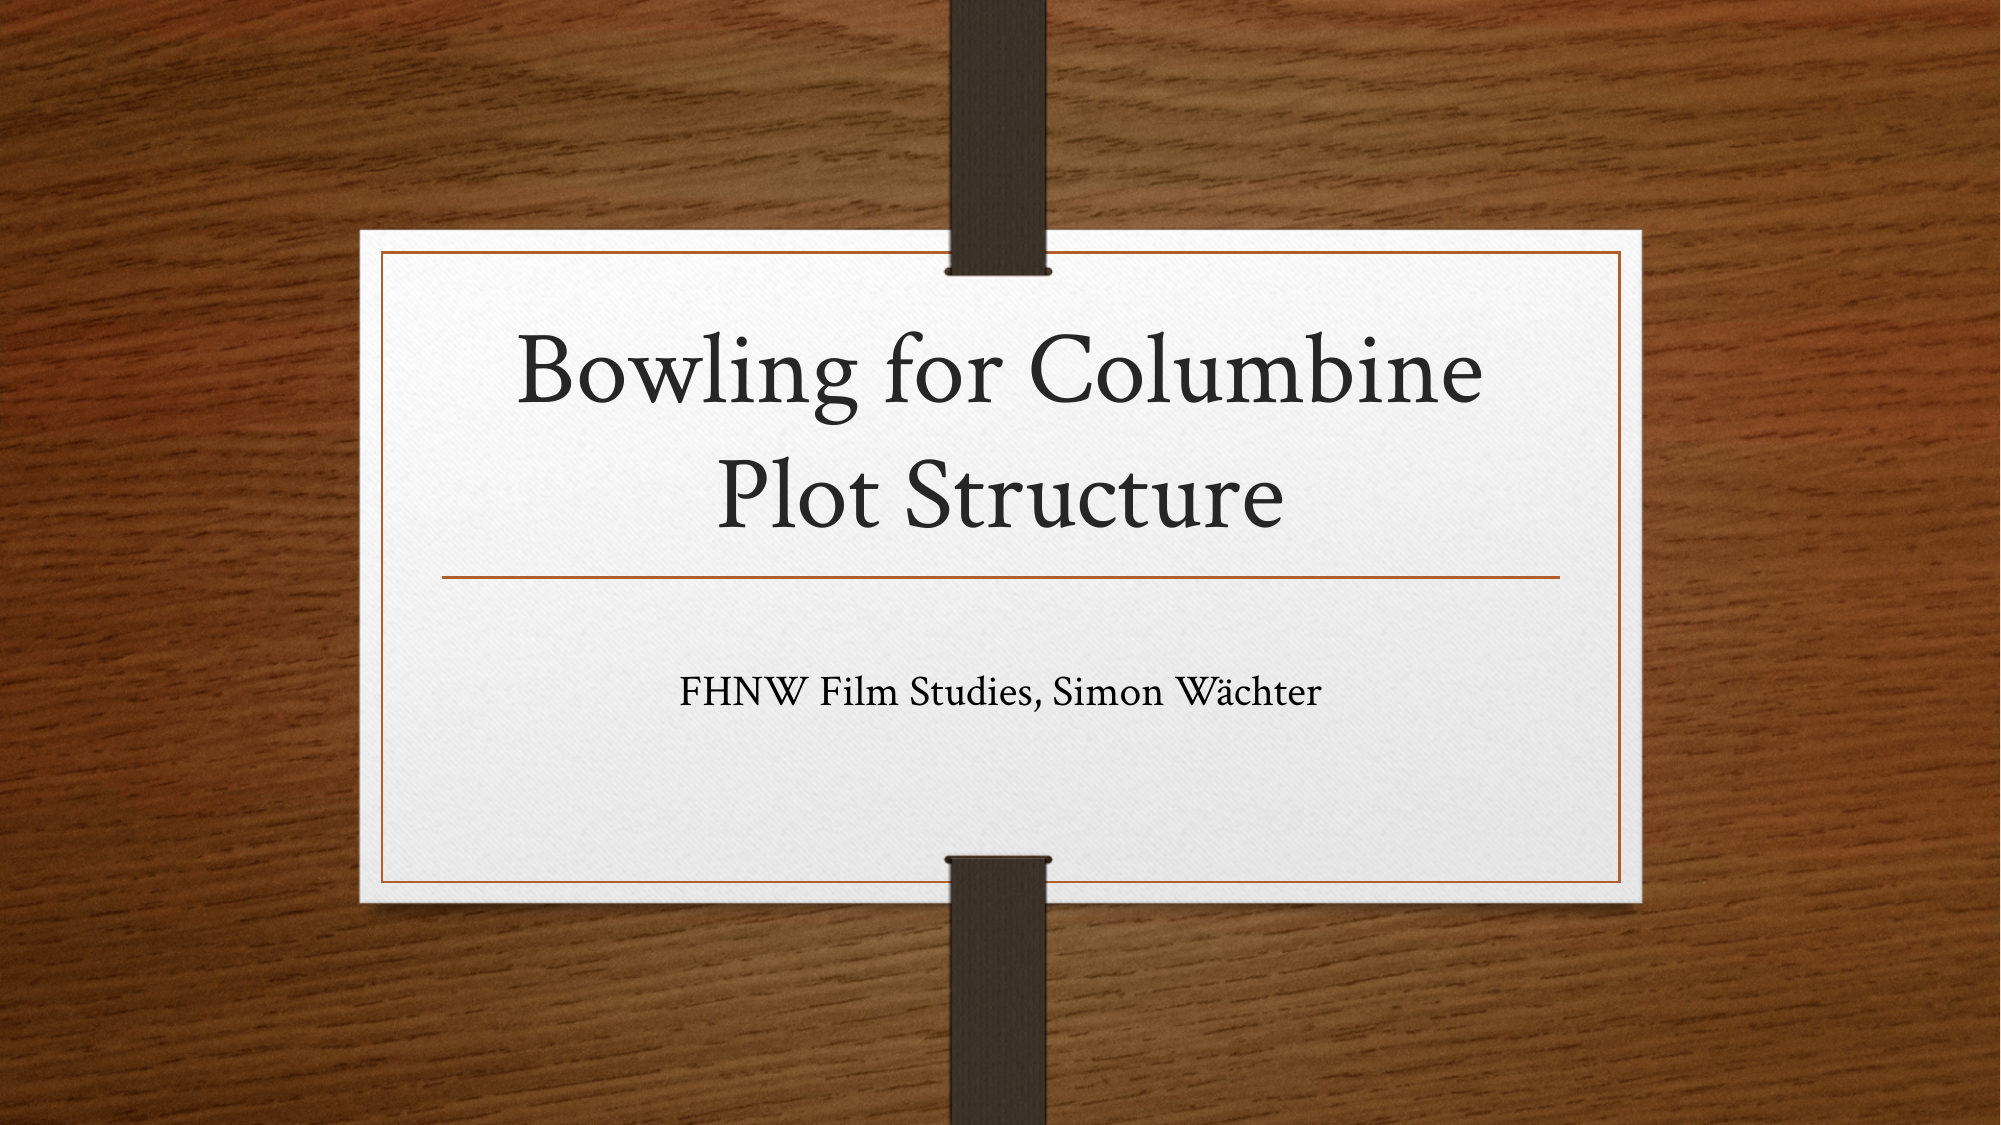

# Bowling for Columbine Plot Structure
FHNW Film Studies, Simon Wächter